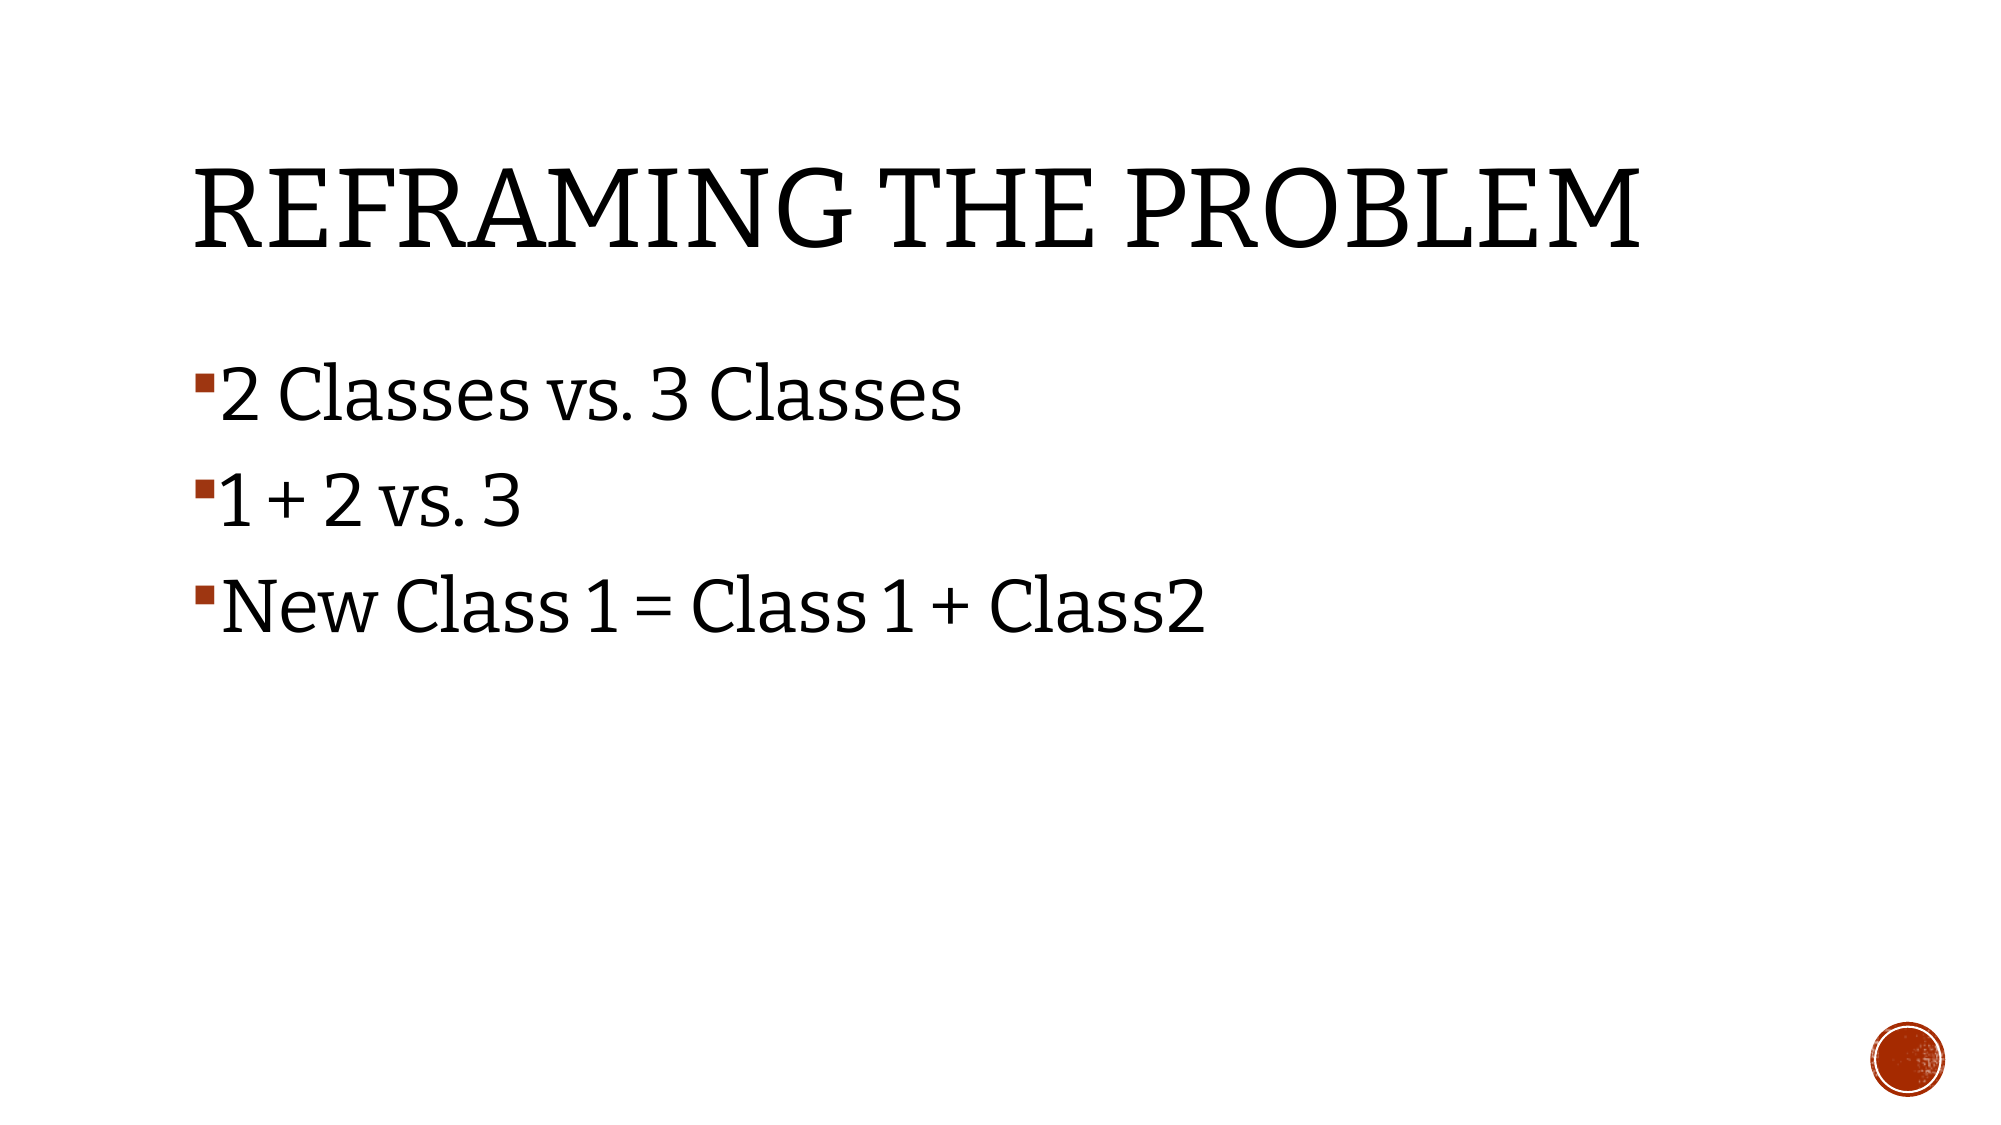

# Reframing The problem
2 Classes vs. 3 Classes
1 + 2 vs. 3
New Class 1 = Class 1 + Class2